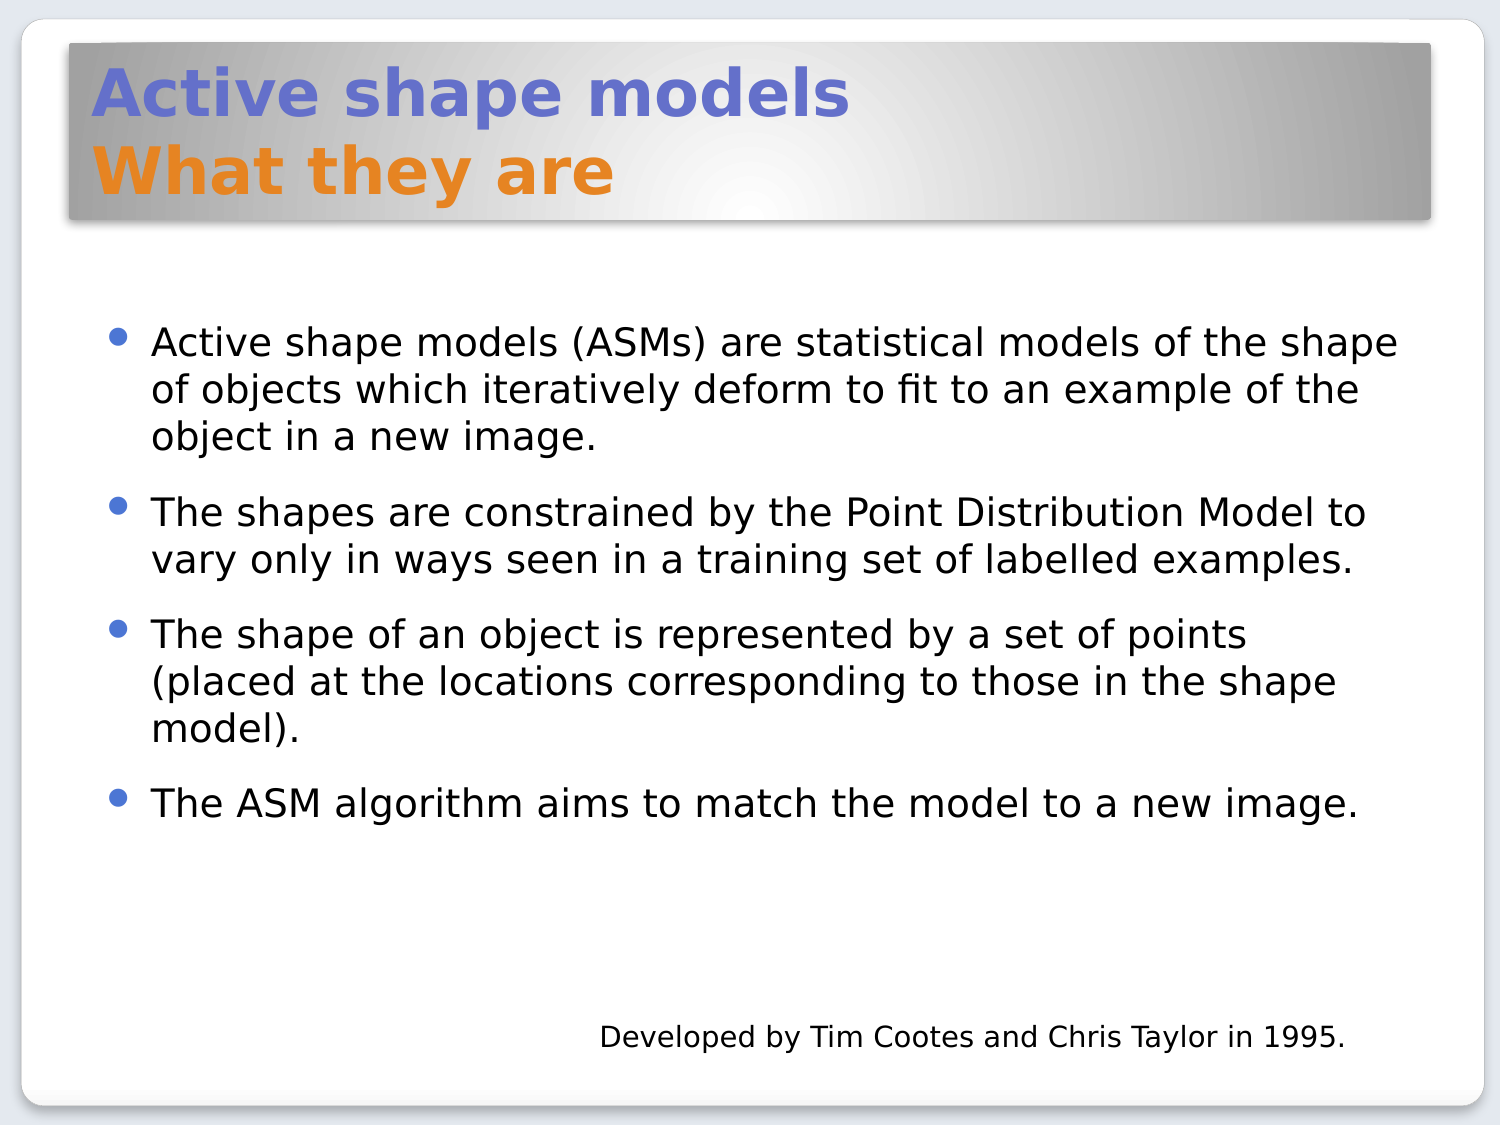

# Active shape models What they are
Active shape models (ASMs) are statistical models of the shape of objects which iteratively deform to fit to an example of the object in a new image.
The shapes are constrained by the Point Distribution Model to vary only in ways seen in a training set of labelled examples.
The shape of an object is represented by a set of points (placed at the locations corresponding to those in the shape model).
The ASM algorithm aims to match the model to a new image.
Developed by Tim Cootes and Chris Taylor in 1995.